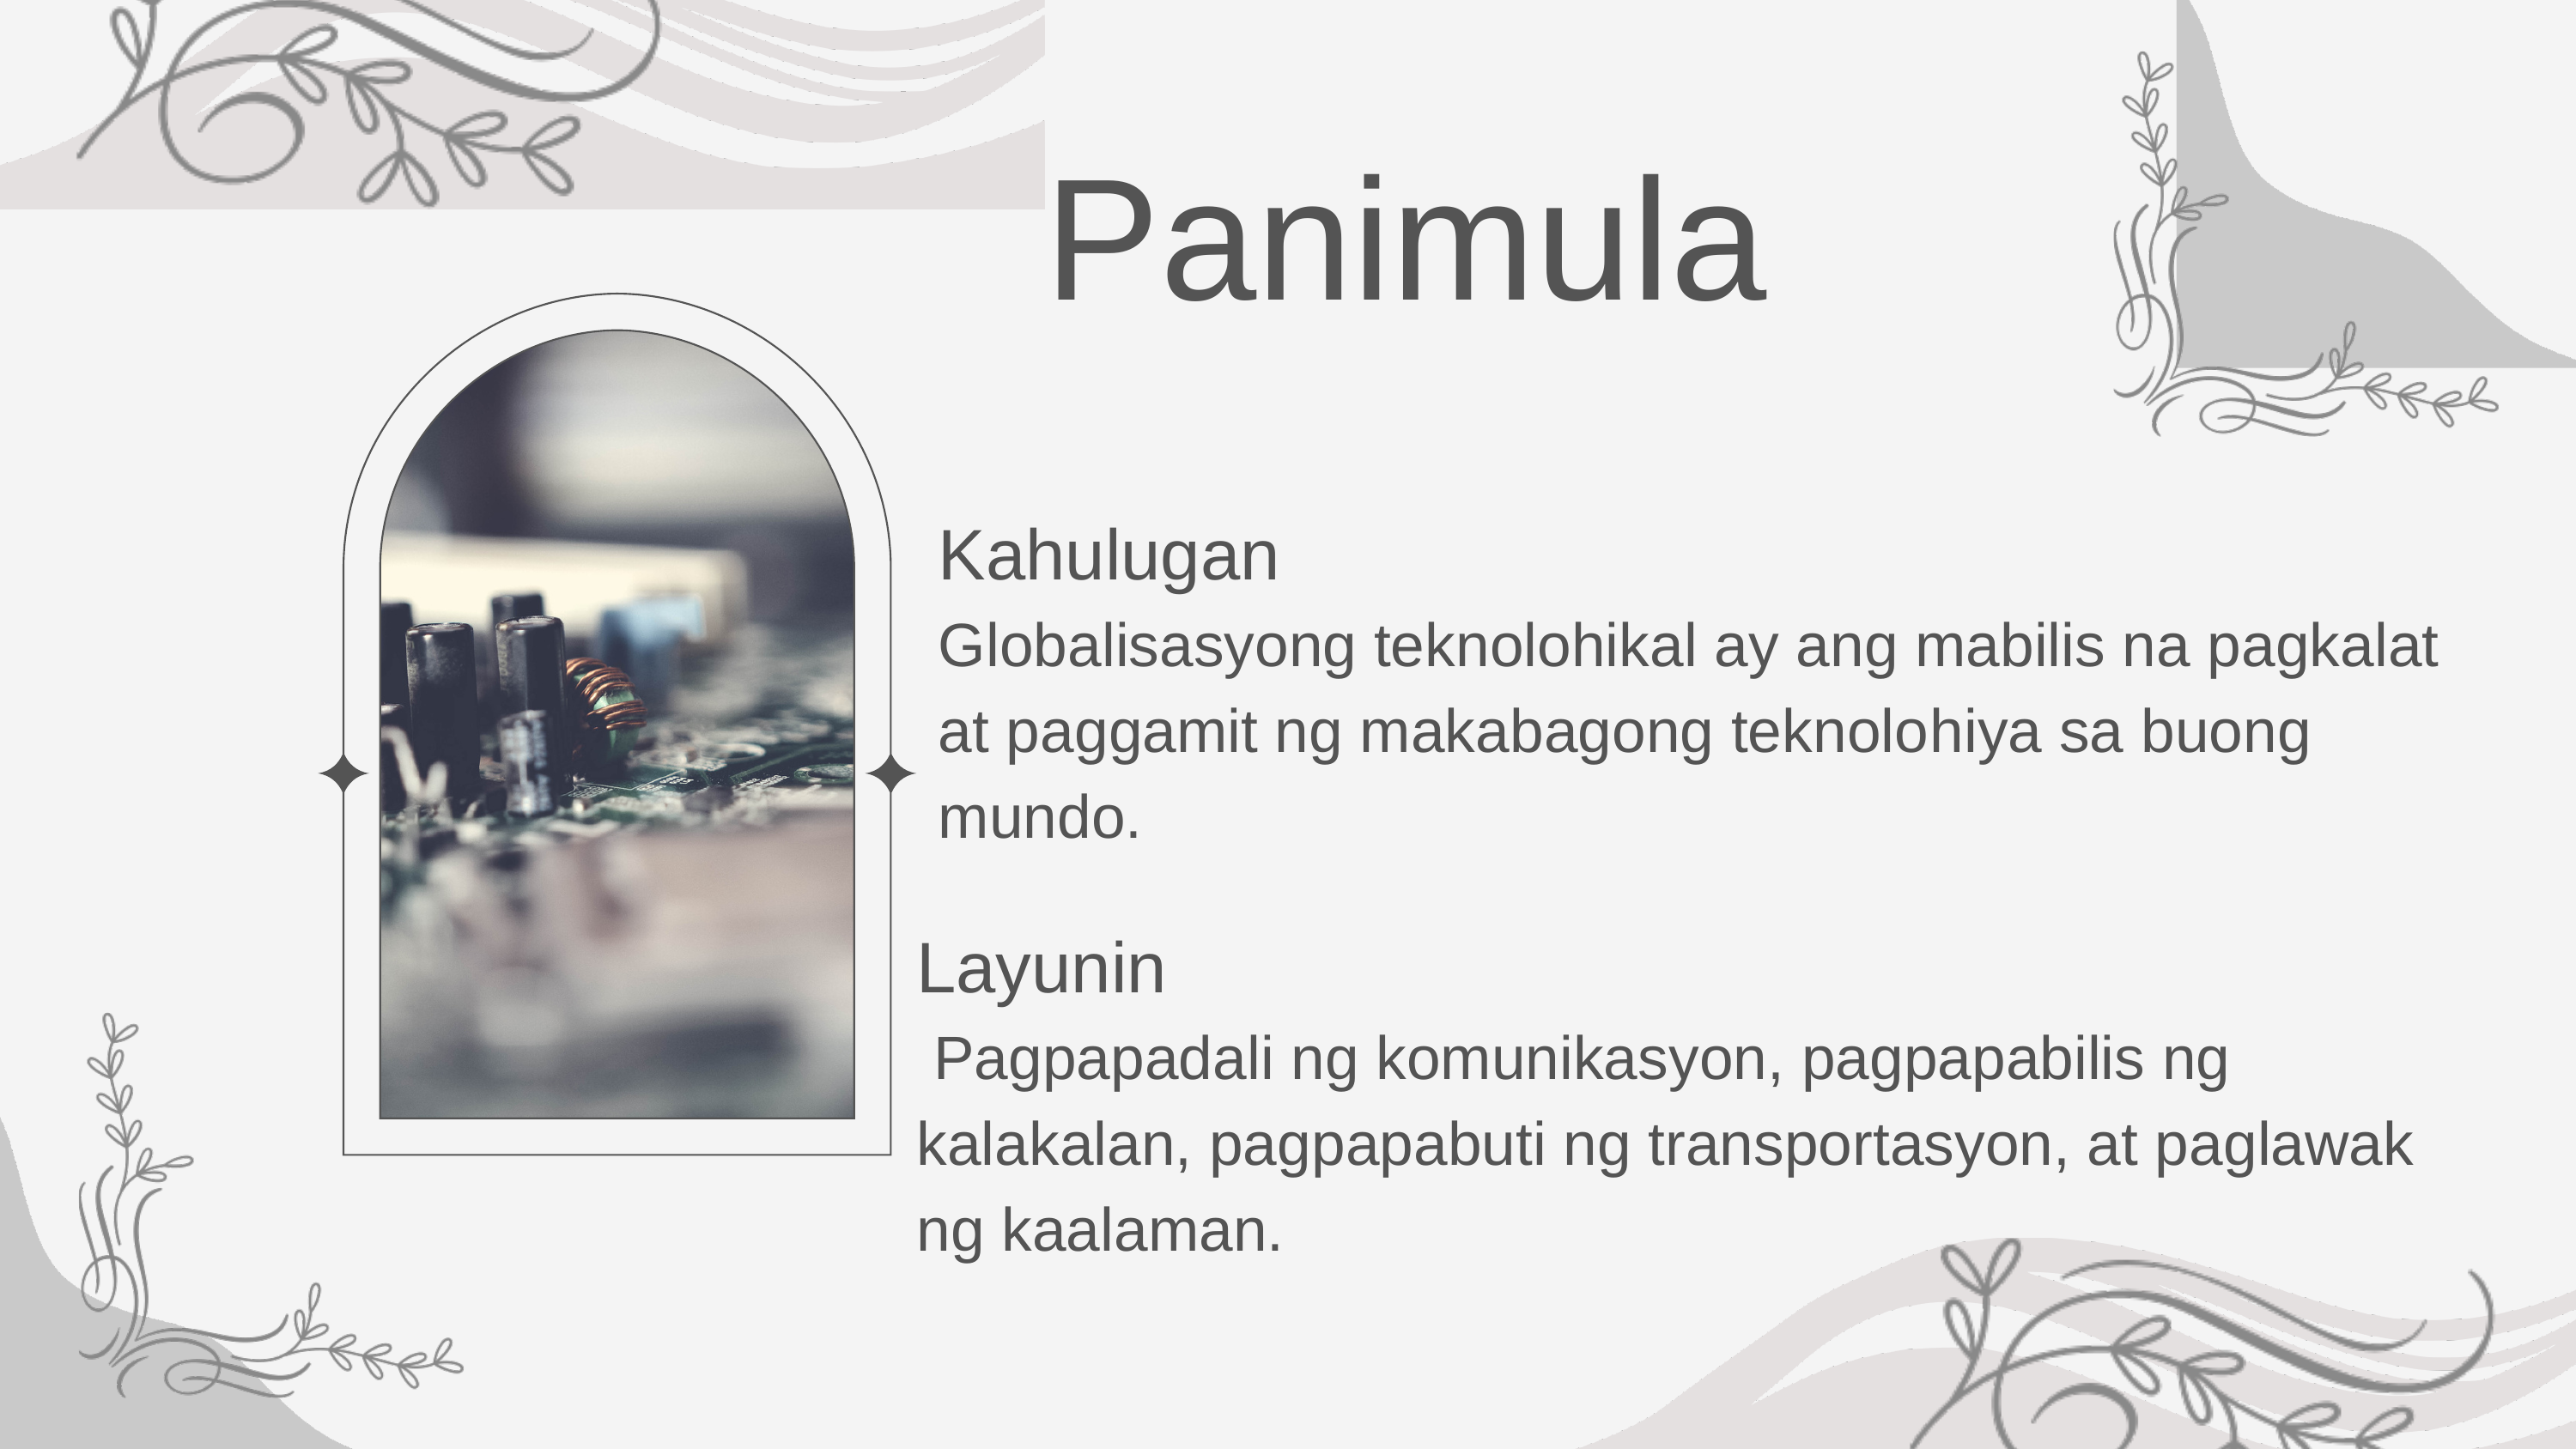

Panimula

Kahulugan
Globalisasyong teknolohikal ay ang mabilis na pagkalat at paggamit ng makabagong teknolohiya sa buong mundo.
Layunin
 Pagpapadali ng komunikasyon, pagpapabilis ng kalakalan, pagpapabuti ng transportasyon, at paglawak ng kaalaman.